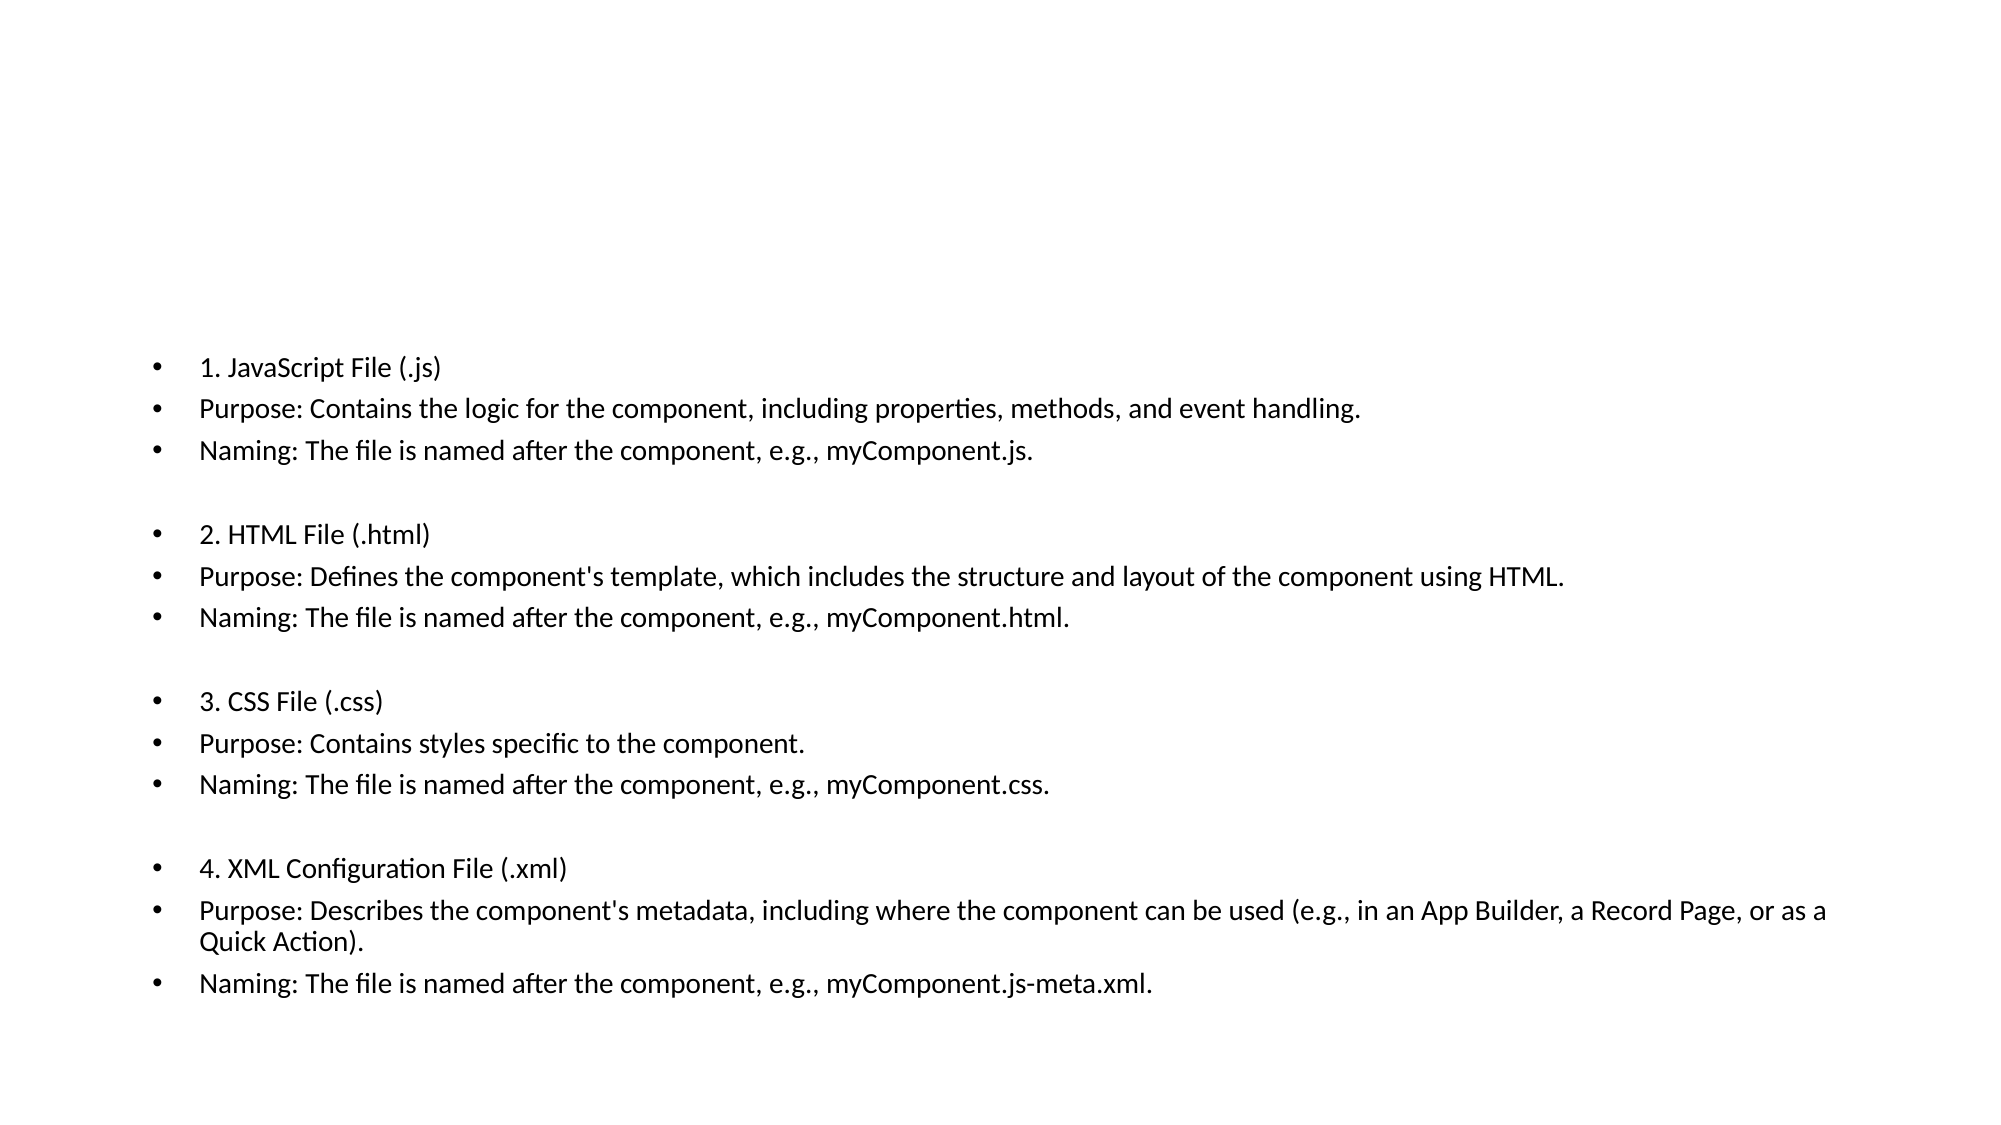

#

1. JavaScript File (.js)
Purpose: Contains the logic for the component, including properties, methods, and event handling.
Naming: The file is named after the component, e.g., myComponent.js.

2. HTML File (.html)
Purpose: Defines the component's template, which includes the structure and layout of the component using HTML.
Naming: The file is named after the component, e.g., myComponent.html.

3. CSS File (.css)
Purpose: Contains styles specific to the component.
Naming: The file is named after the component, e.g., myComponent.css.

4. XML Configuration File (.xml)
Purpose: Describes the component's metadata, including where the component can be used (e.g., in an App Builder, a Record Page, or as a Quick Action).
Naming: The file is named after the component, e.g., myComponent.js-meta.xml.